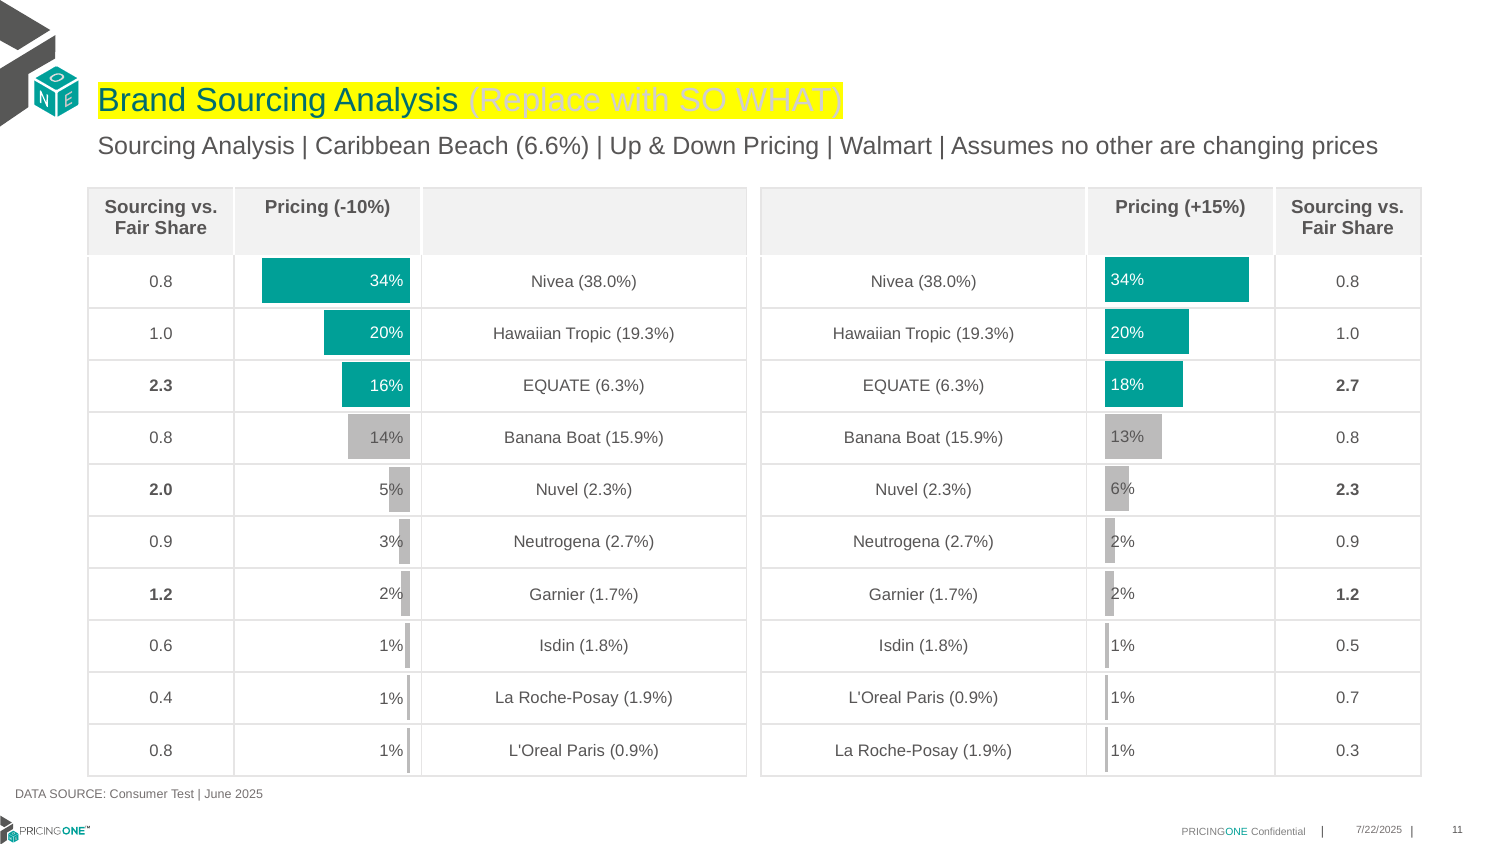

# Brand Sourcing Analysis (Replace with SO WHAT)
Sourcing Analysis | Caribbean Beach (6.6%) | Up & Down Pricing | Walmart | Assumes no other are changing prices
| Sourcing vs. Fair Share | Pricing (-10%) |  |
| --- | --- | --- |
| 0.8 |  | Nivea (38.0%) |
| 1.0 |  | Hawaiian Tropic (19.3%) |
| 2.3 |  | EQUATE (6.3%) |
| 0.8 |  | Banana Boat (15.9%) |
| 2.0 |  | Nuvel (2.3%) |
| 0.9 |  | Neutrogena (2.7%) |
| 1.2 |  | Garnier (1.7%) |
| 0.6 |  | Isdin (1.8%) |
| 0.4 |  | La Roche-Posay (1.9%) |
| 0.8 |  | L'Oreal Paris (0.9%) |
|  | Pricing (+15%) | Sourcing vs. Fair Share |
| --- | --- | --- |
| Nivea (38.0%) |  | 0.8 |
| Hawaiian Tropic (19.3%) |  | 1.0 |
| EQUATE (6.3%) |  | 2.7 |
| Banana Boat (15.9%) |  | 0.8 |
| Nuvel (2.3%) |  | 2.3 |
| Neutrogena (2.7%) |  | 0.9 |
| Garnier (1.7%) |  | 1.2 |
| Isdin (1.8%) |  | 0.5 |
| L'Oreal Paris (0.9%) |  | 0.7 |
| La Roche-Posay (1.9%) |  | 0.3 |

### Chart

| Category | Caribbean Beach (6.6%) |
|---|---|
| Nivea (38.0%) | 0.3386998632645578 |
| Hawaiian Tropic (19.3%) | 0.19745333493151732 |
| EQUATE (6.3%) | 0.18301170484228155 |
| Banana Boat (15.9%) | 0.13353133022305325 |
| Nuvel (2.3%) | 0.056215762890484806 |
| Neutrogena (2.7%) | 0.0245612529037569 |
| Garnier (1.7%) | 0.02132503314832353 |
| Isdin (1.8%) | 0.010492305102875748 |
| L'Oreal Paris (0.9%) | 0.00699926502086096 |
| La Roche-Posay (1.9%) | 0.006692113193958 |

### Chart

| Category | Caribbean Beach (6.6%) |
|---|---|
| Nivea (38.0%) | 0.3443219553268127 |
| Hawaiian Tropic (19.3%) | 0.20178171433650197 |
| EQUATE (6.3%) | 0.1590045897218303 |
| Banana Boat (15.9%) | 0.14435341684110004 |
| Nuvel (2.3%) | 0.04928142874526693 |
| Neutrogena (2.7%) | 0.027216288454477273 |
| Garnier (1.7%) | 0.02123921661781242 |
| Isdin (1.8%) | 0.012449851055565399 |
| La Roche-Posay (1.9%) | 0.008426388850854094 |
| L'Oreal Paris (0.9%) | 0.0077413567869773605 |
DATA SOURCE: Consumer Test | June 2025

7/22/2025
11